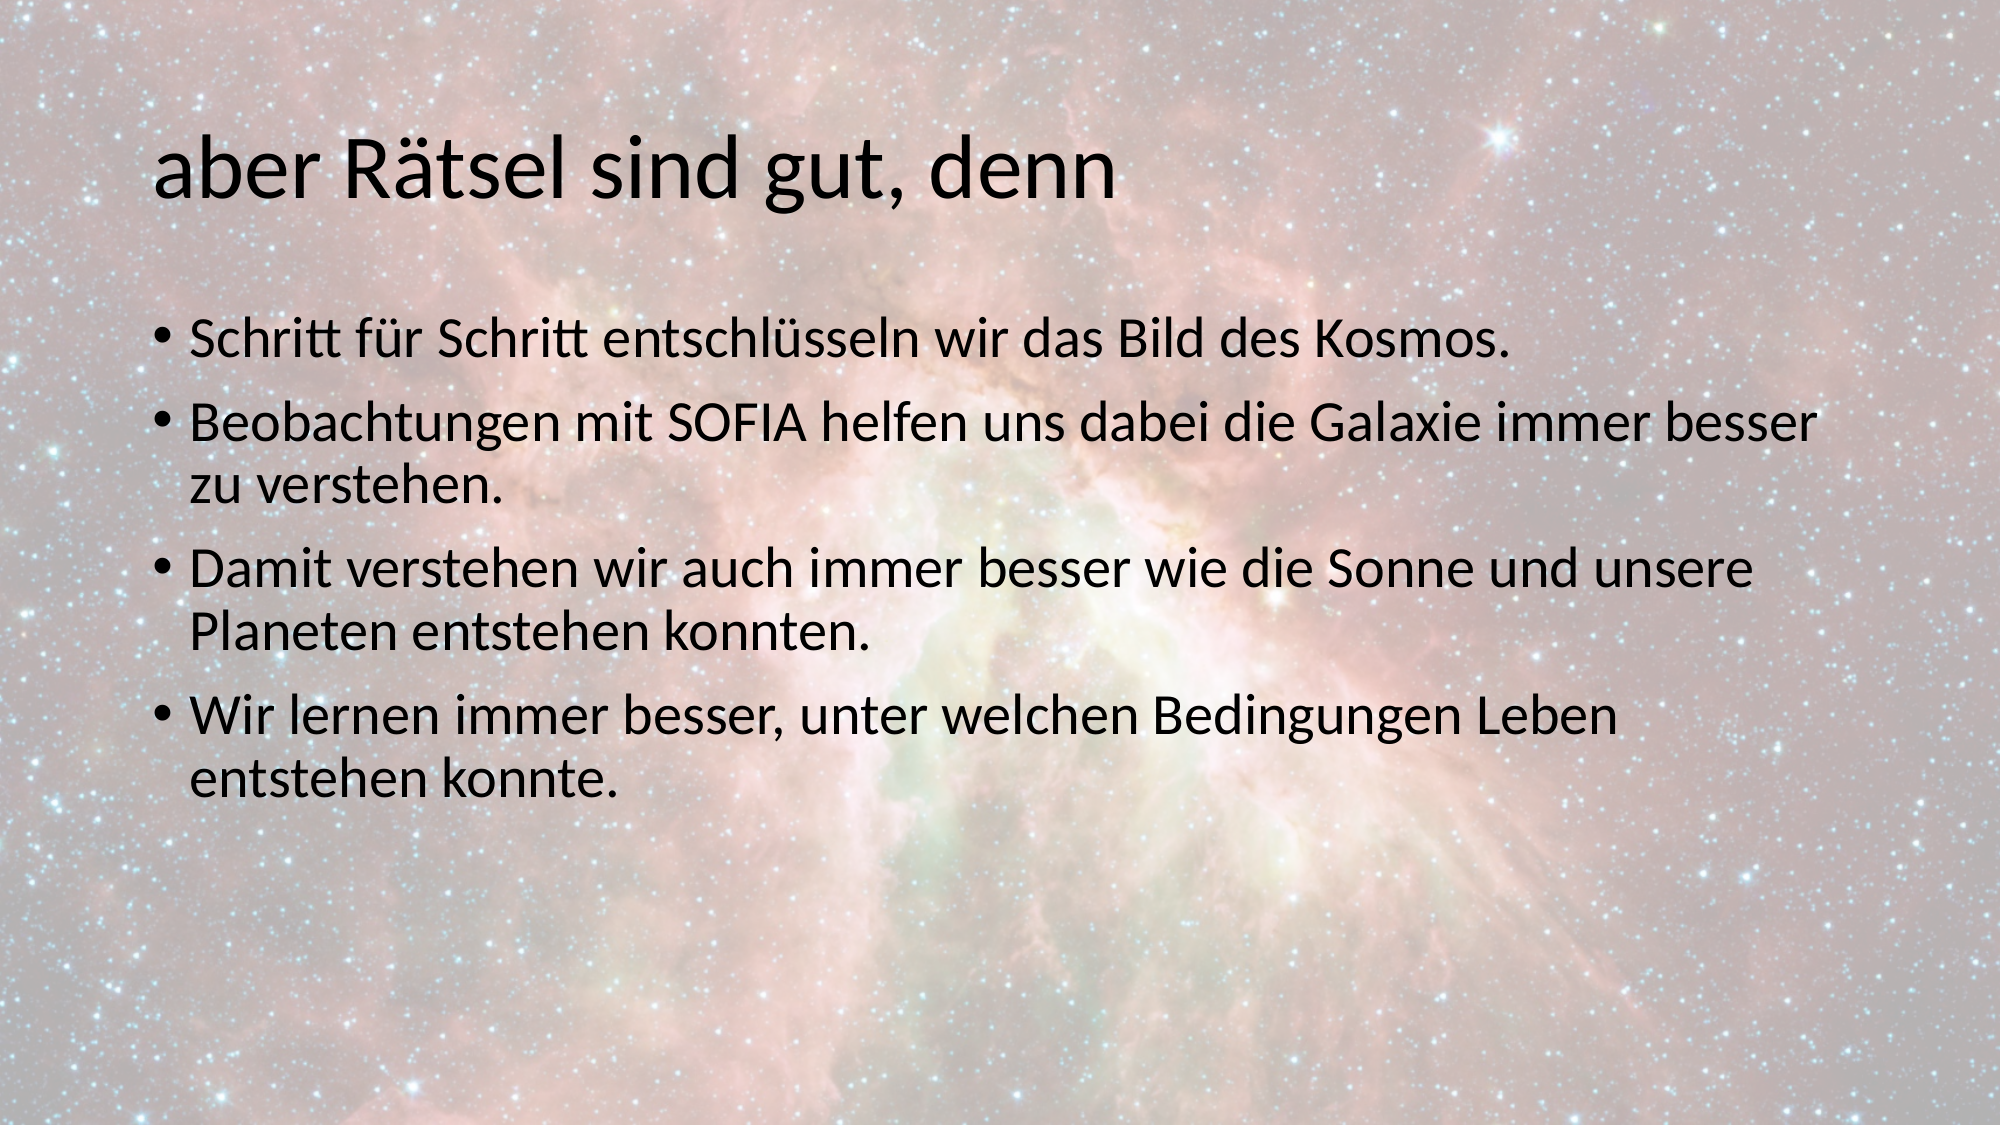

# aber Rätsel sind gut, denn
Schritt für Schritt entschlüsseln wir das Bild des Kosmos.
Beobachtungen mit SOFIA helfen uns dabei die Galaxie immer besser zu verstehen.
Damit verstehen wir auch immer besser wie die Sonne und unsere Planeten entstehen konnten.
Wir lernen immer besser, unter welchen Bedingungen Leben entstehen konnte.